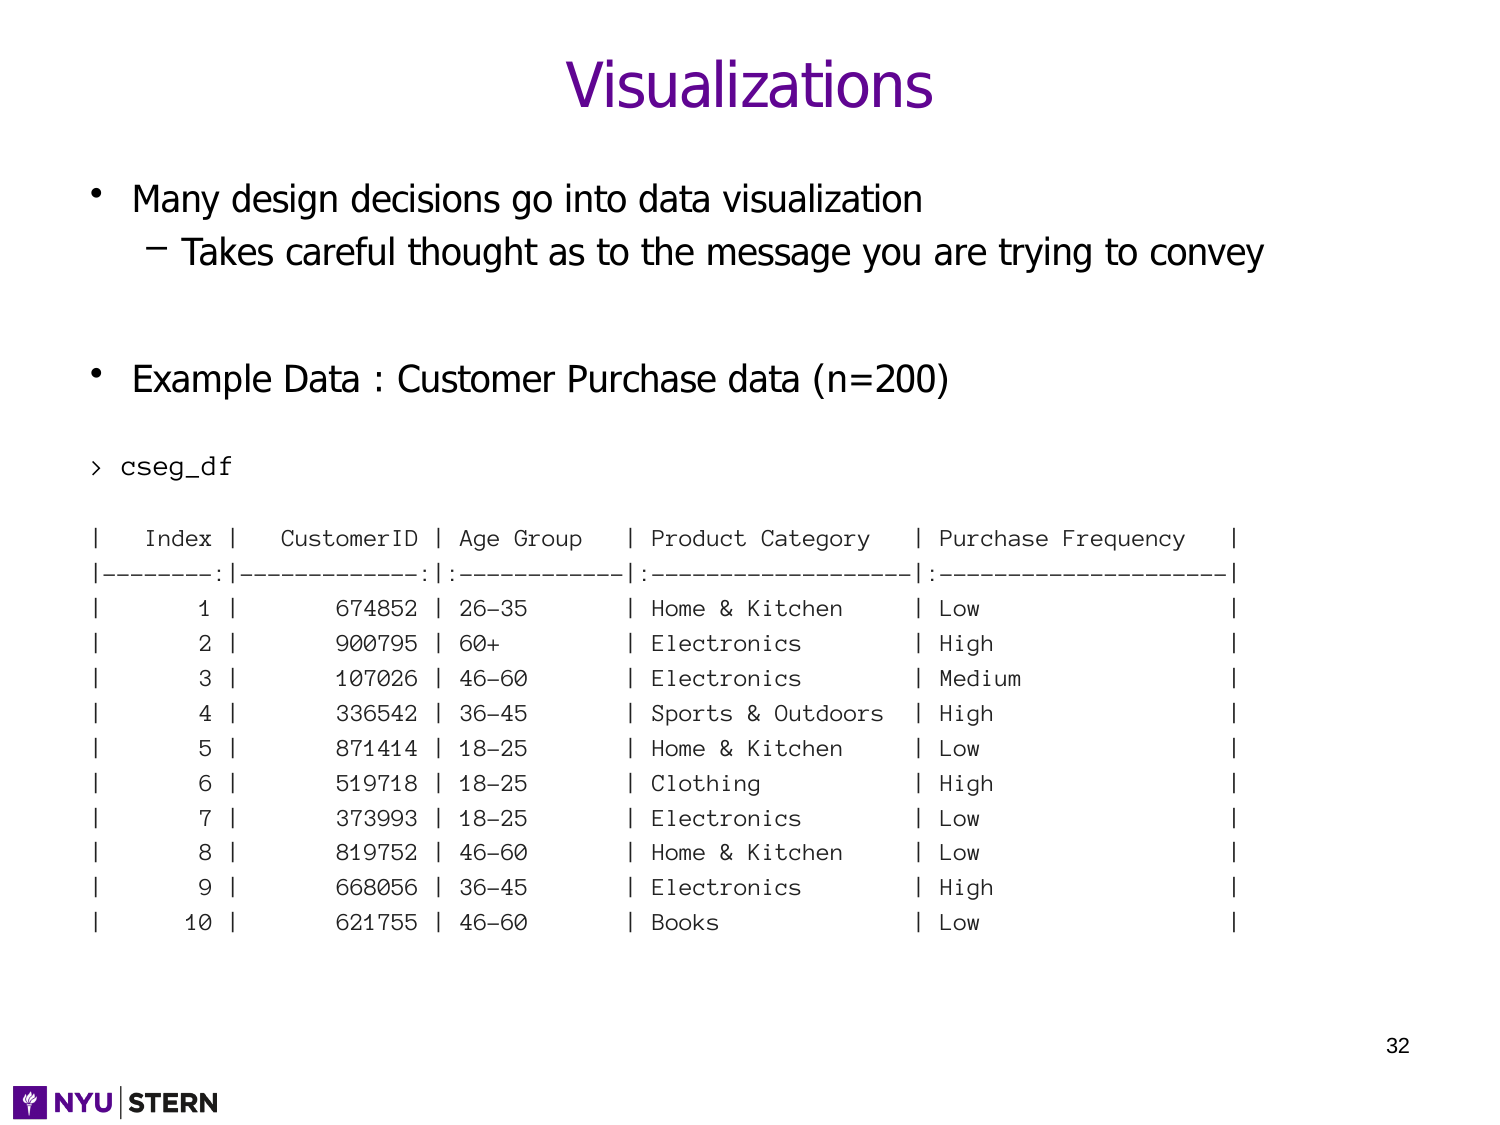

# Visualizations
Many design decisions go into data visualization
Takes careful thought as to the message you are trying to convey

Example Data : Customer Purchase data (n=200)

> cseg_df

|   Index |   CustomerID | Age Group   | Product Category   | Purchase Frequency   |
|--------:|-------------:|:------------|:-------------------|:---------------------|
|       1 |       674852 | 26-35       | Home & Kitchen     | Low                  |
|       2 |       900795 | 60+         | Electronics        | High                 |
|       3 |       107026 | 46-60       | Electronics        | Medium               |
|       4 |       336542 | 36-45       | Sports & Outdoors  | High                 |
|       5 |       871414 | 18-25       | Home & Kitchen     | Low                  |
|       6 |       519718 | 18-25       | Clothing           | High                 |
|       7 |       373993 | 18-25       | Electronics        | Low                  |
|       8 |       819752 | 46-60       | Home & Kitchen     | Low                  |
|       9 |       668056 | 36-45       | Electronics        | High                 |
|      10 |       621755 | 46-60       | Books              | Low                  |
32